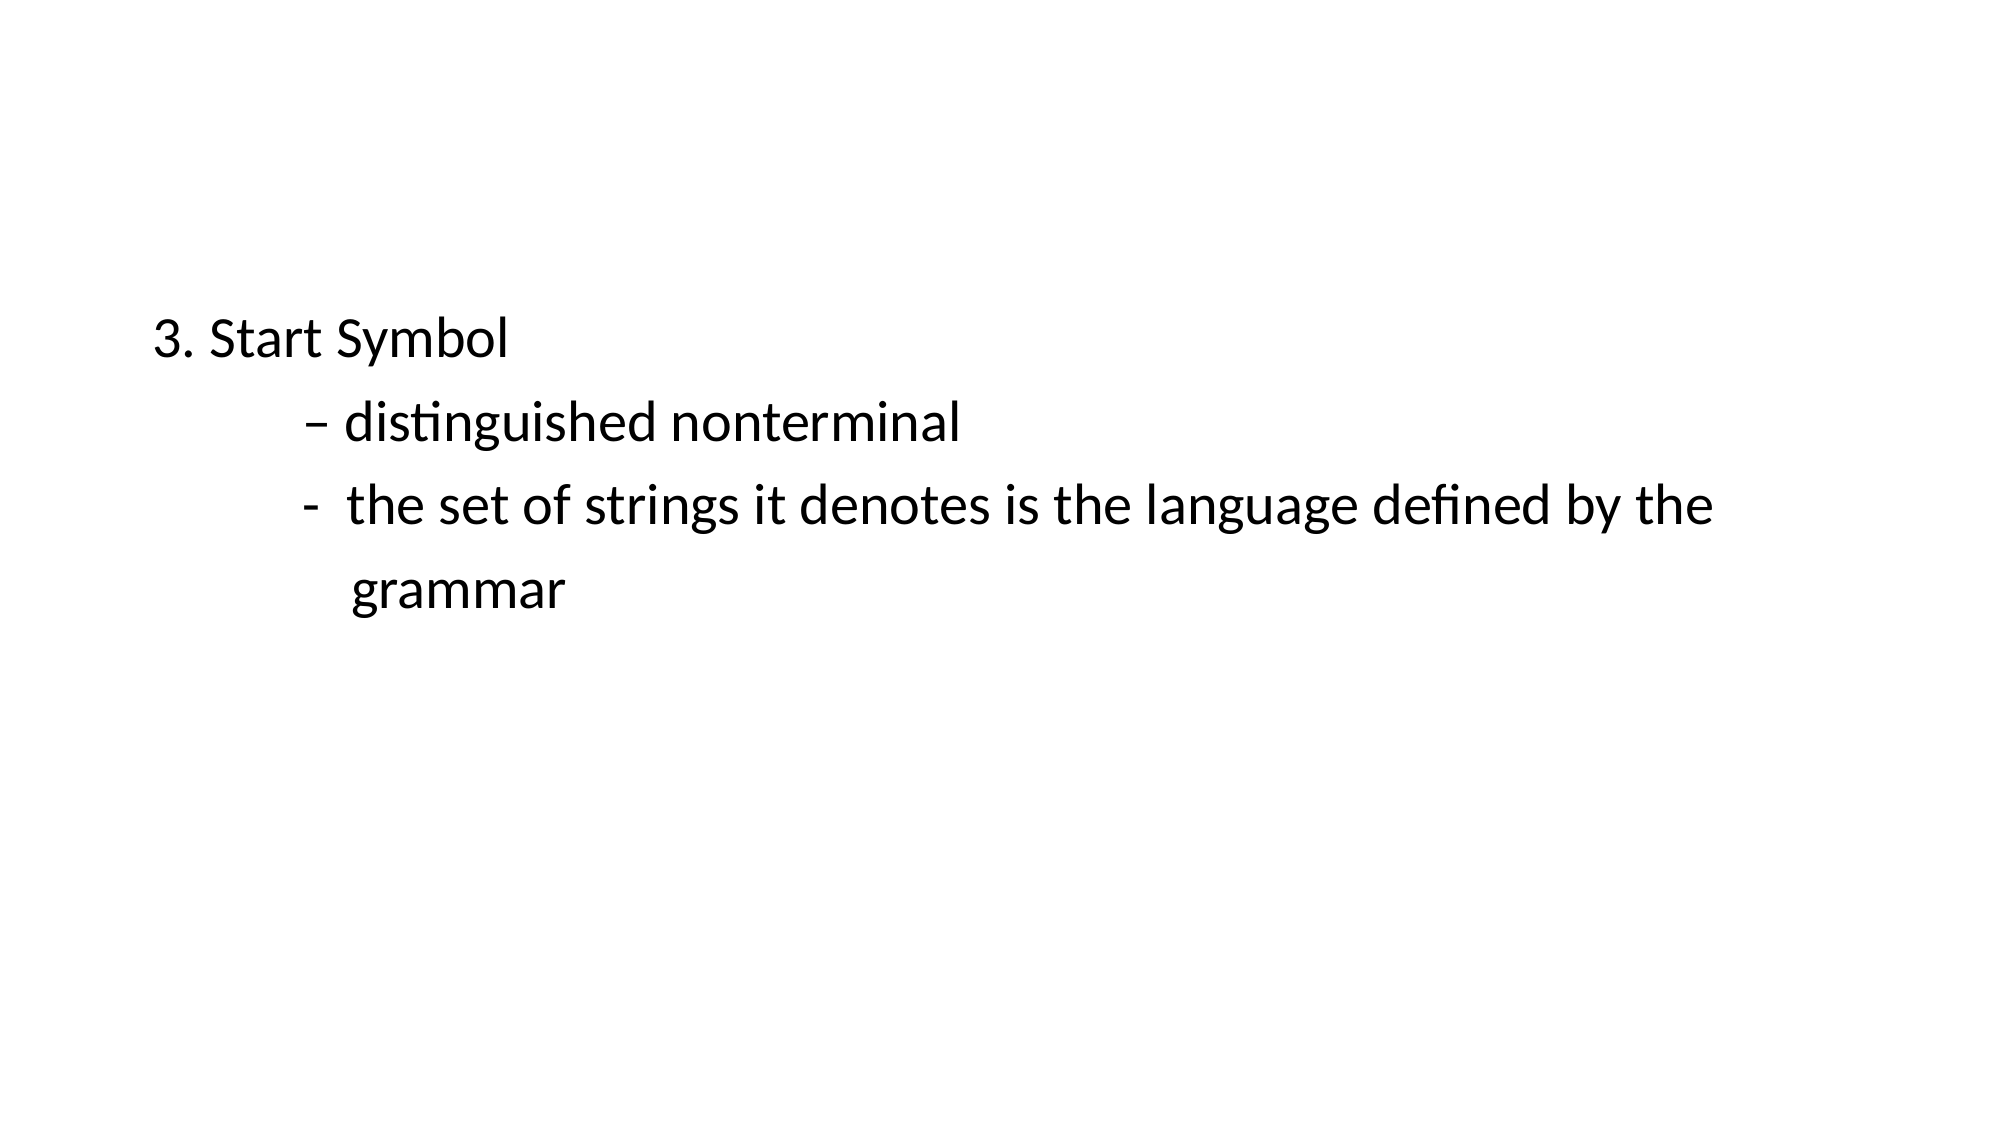

3. Start Symbol
	– distinguished nonterminal
	-  the set of strings it denotes is the language defined by the
               grammar